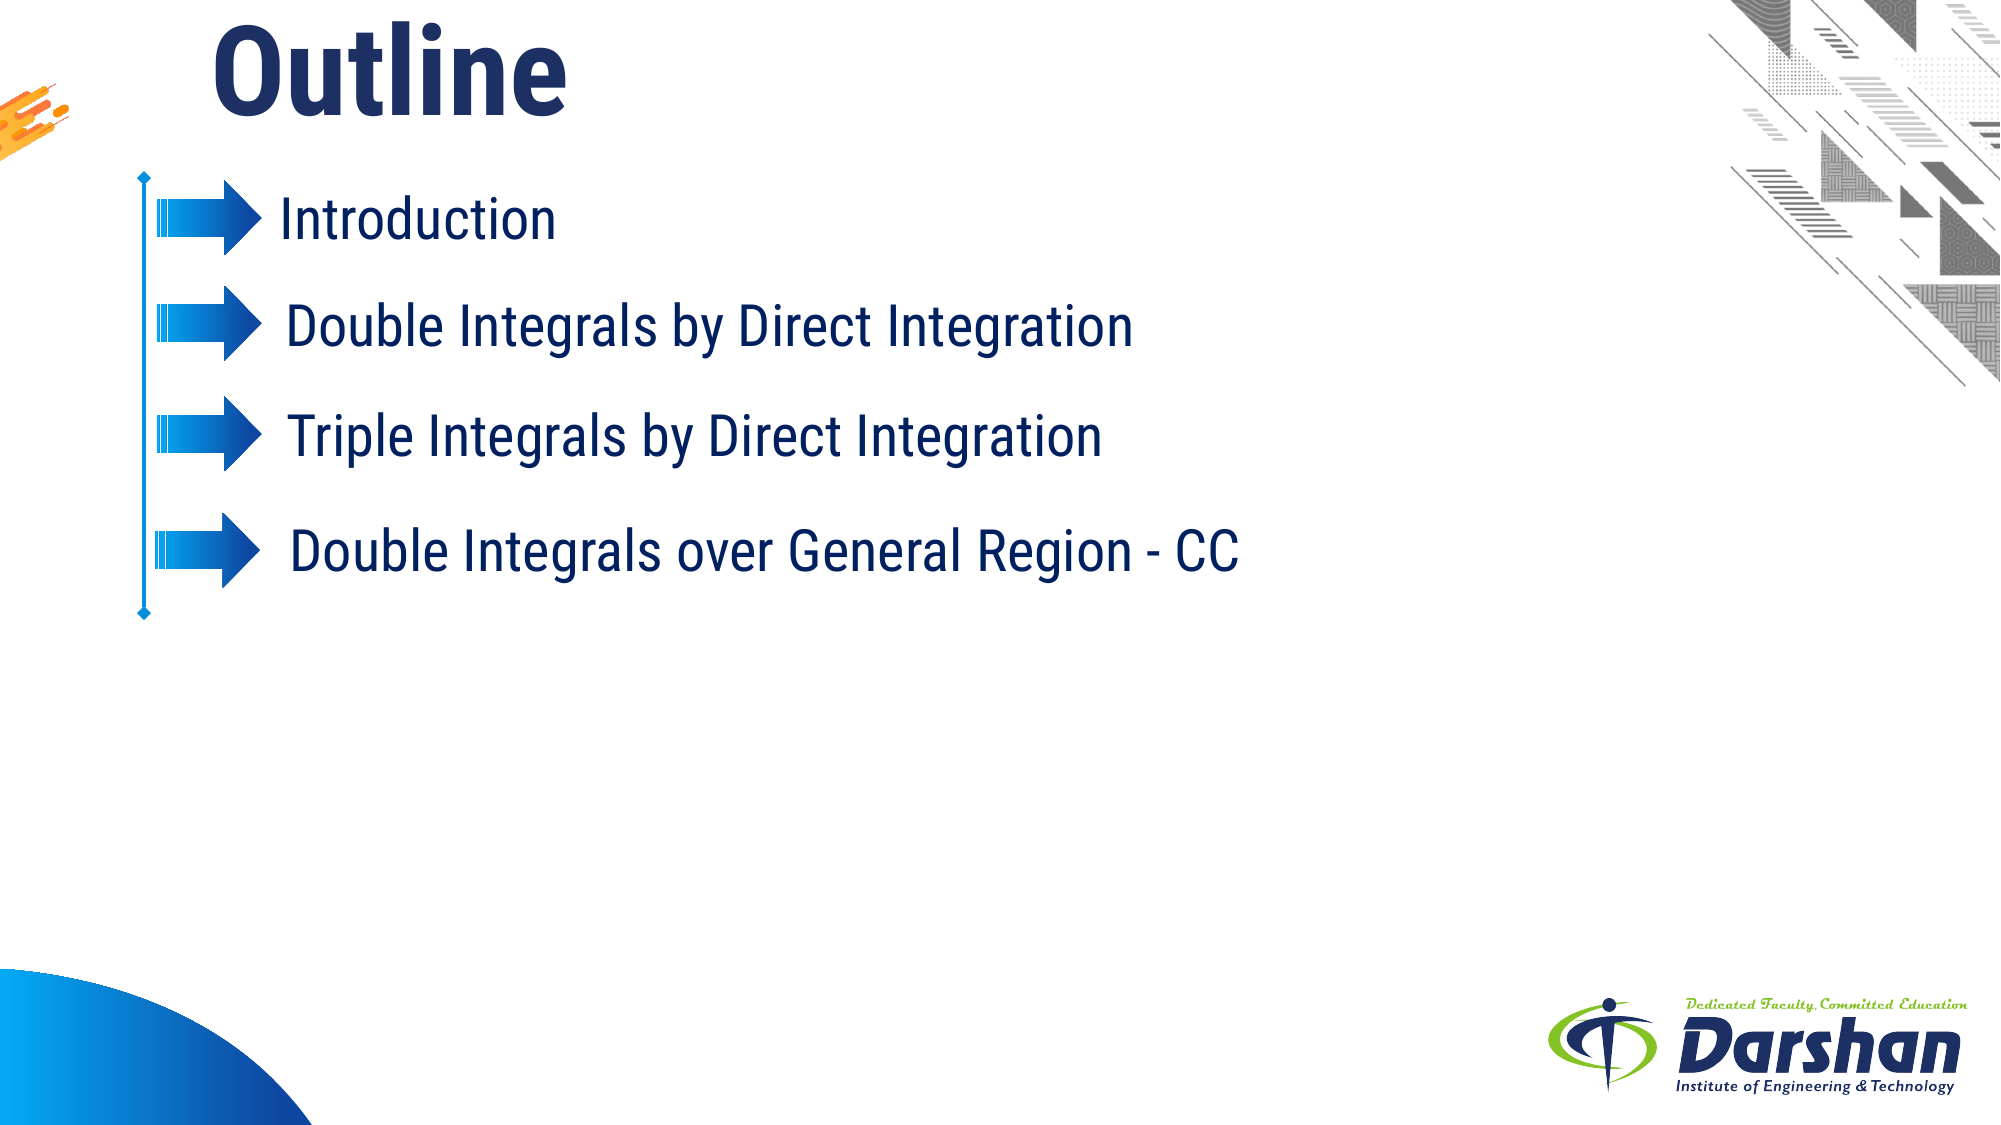

# Outline
Looping
Introduction

Double Integrals by Direct Integration

Triple Integrals by Direct Integration

Double Integrals over General Region - CC